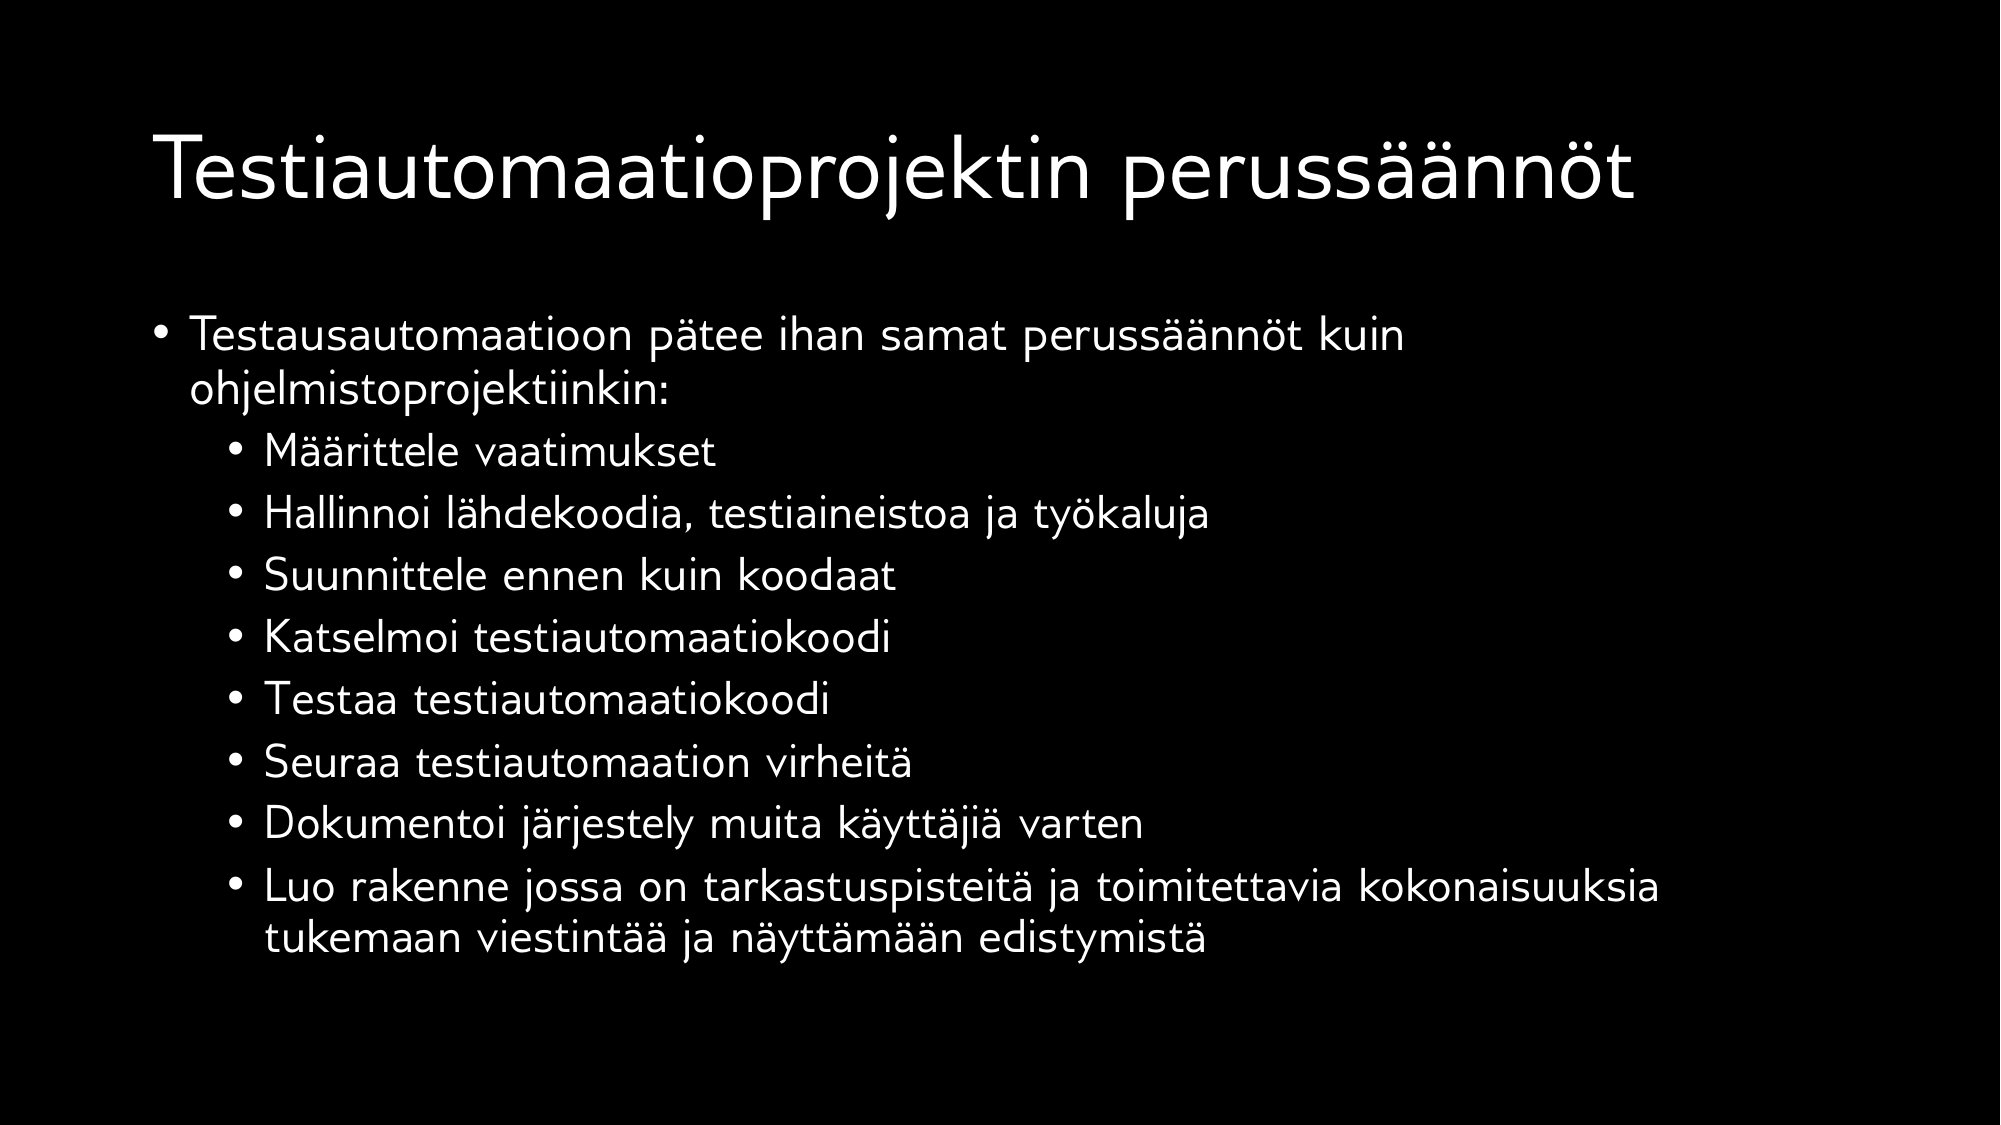

# Testiautomaatioprojektin perussäännöt
Testausautomaatioon pätee ihan samat perussäännöt kuin ohjelmistoprojektiinkin:
Määrittele vaatimukset
Hallinnoi lähdekoodia, testiaineistoa ja työkaluja
Suunnittele ennen kuin koodaat
Katselmoi testiautomaatiokoodi
Testaa testiautomaatiokoodi
Seuraa testiautomaation virheitä
Dokumentoi järjestely muita käyttäjiä varten
Luo rakenne jossa on tarkastuspisteitä ja toimitettavia kokonaisuuksia tukemaan viestintää ja näyttämään edistymistä